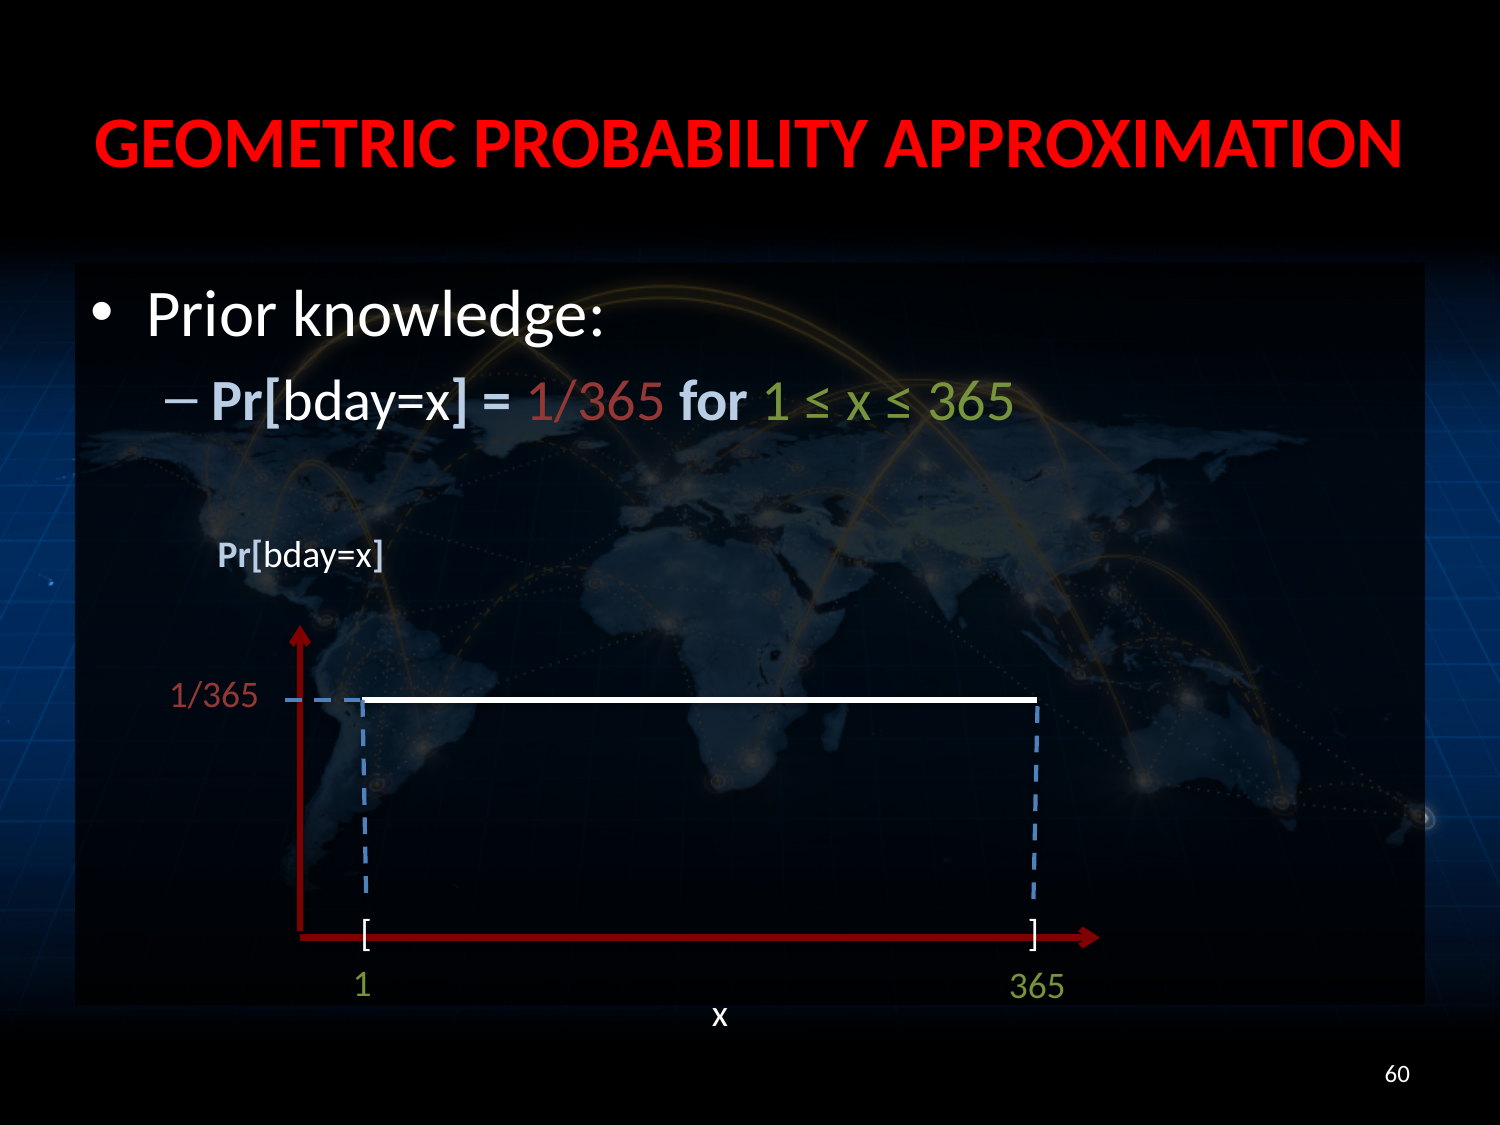

# Geometric probability approximation
Prior knowledge:
Pr[bday=x] = 1/365 for 1 ≤ x ≤ 365
Pr[bday=x]
1/365
[
]
1
365
x
60